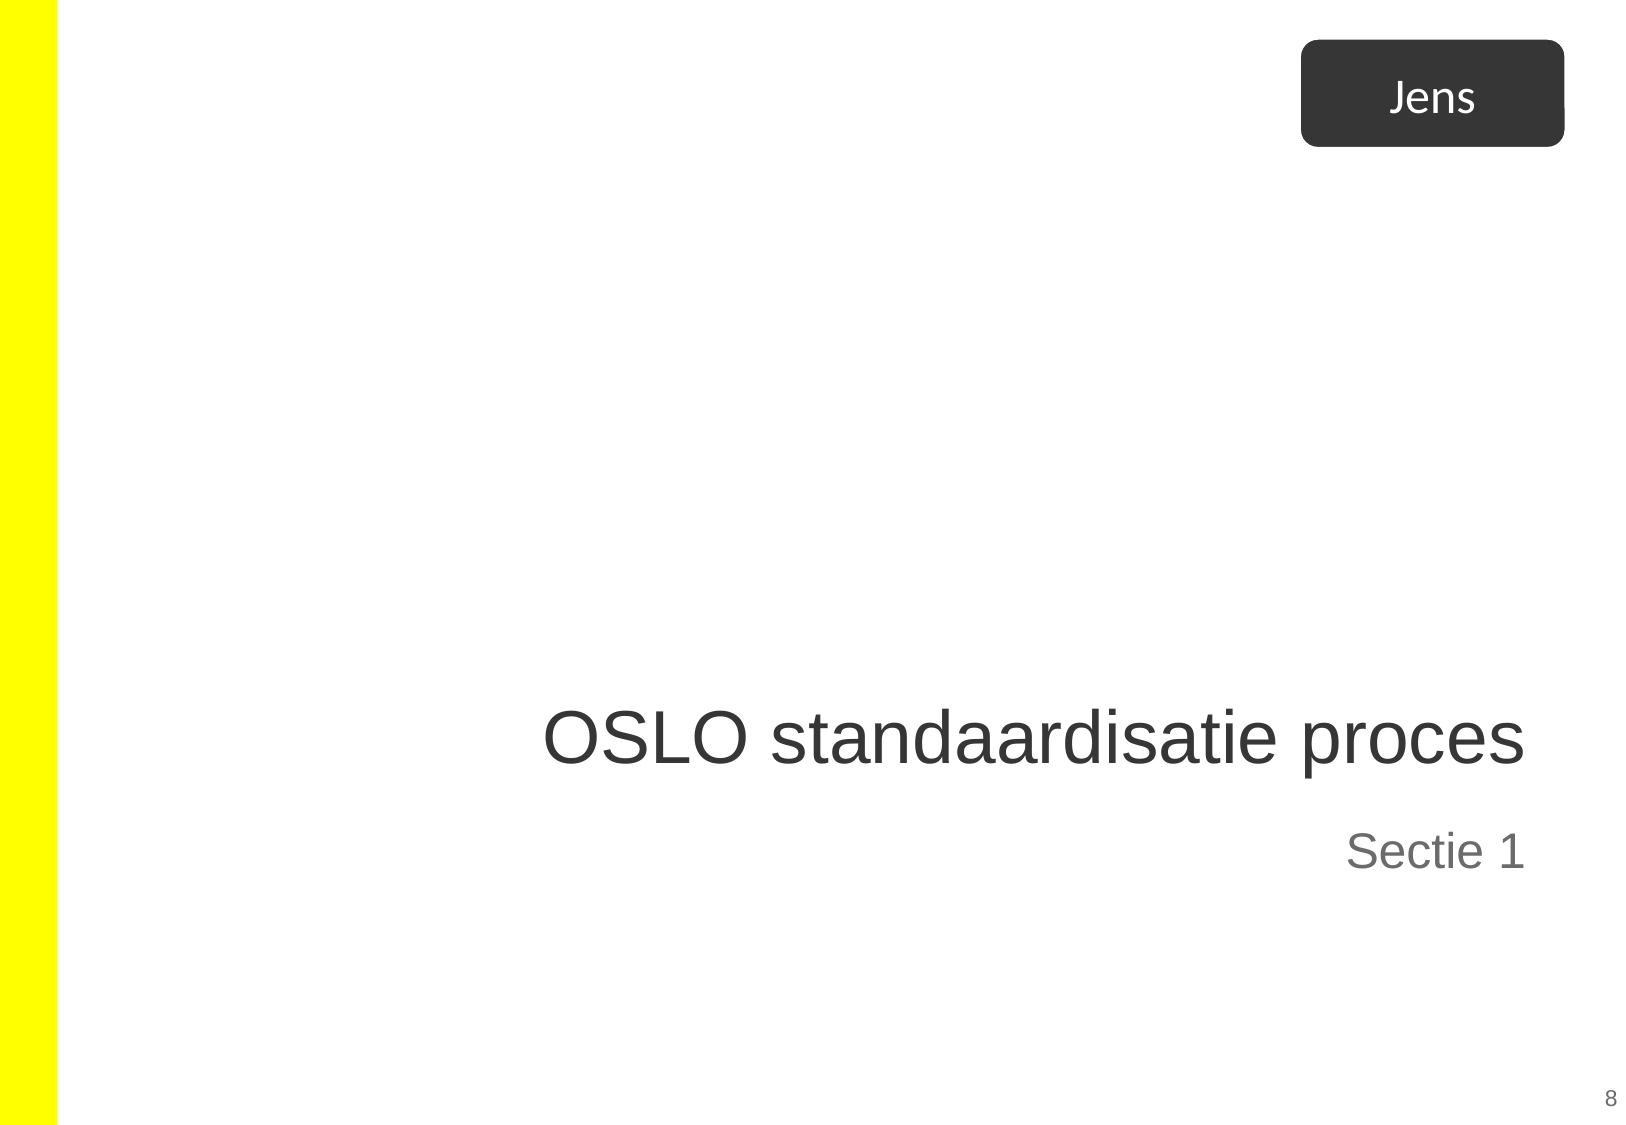

Jens
# OSLO standaardisatie proces
Sectie 1
8